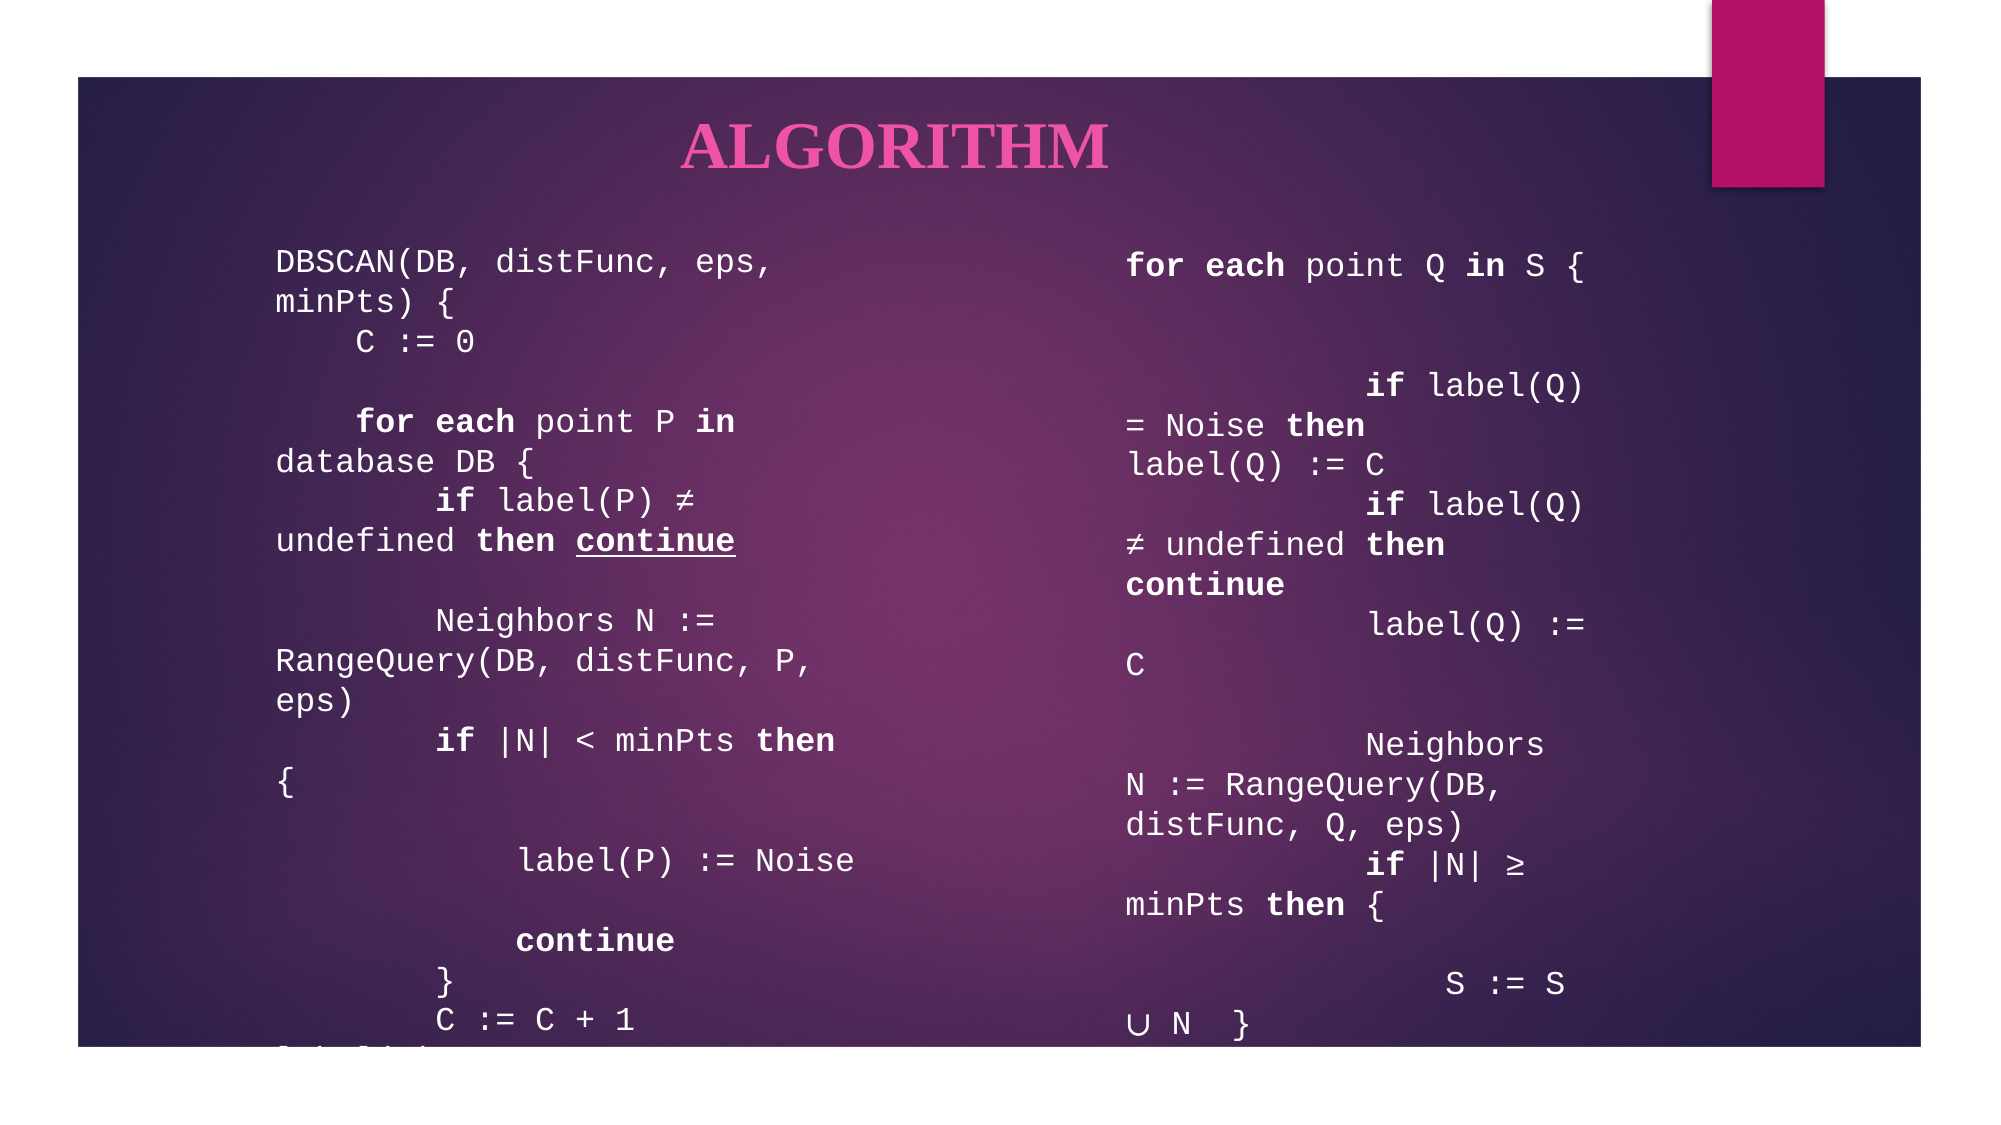

ALGORITHM
DBSCAN(DB, distFunc, eps, minPts) {
    C := 0
    for each point P in database DB {
        if label(P) ≠ undefined then continue
        Neighbors N := RangeQuery(DB, distFunc, P, eps)
        if |N| < minPts then {
            label(P) := Noise
            continue
        }
        C := C + 1
label(P) := C
        SeedSet S := N \ {P}
for each point Q in S {
            if label(Q) = Noise then label(Q) := C
            if label(Q) ≠ undefined then continue
            label(Q) := C
            Neighbors N := RangeQuery(DB, distFunc, Q, eps)
            if |N| ≥ minPts then {
                S := S ∪ N  }
}
}
}